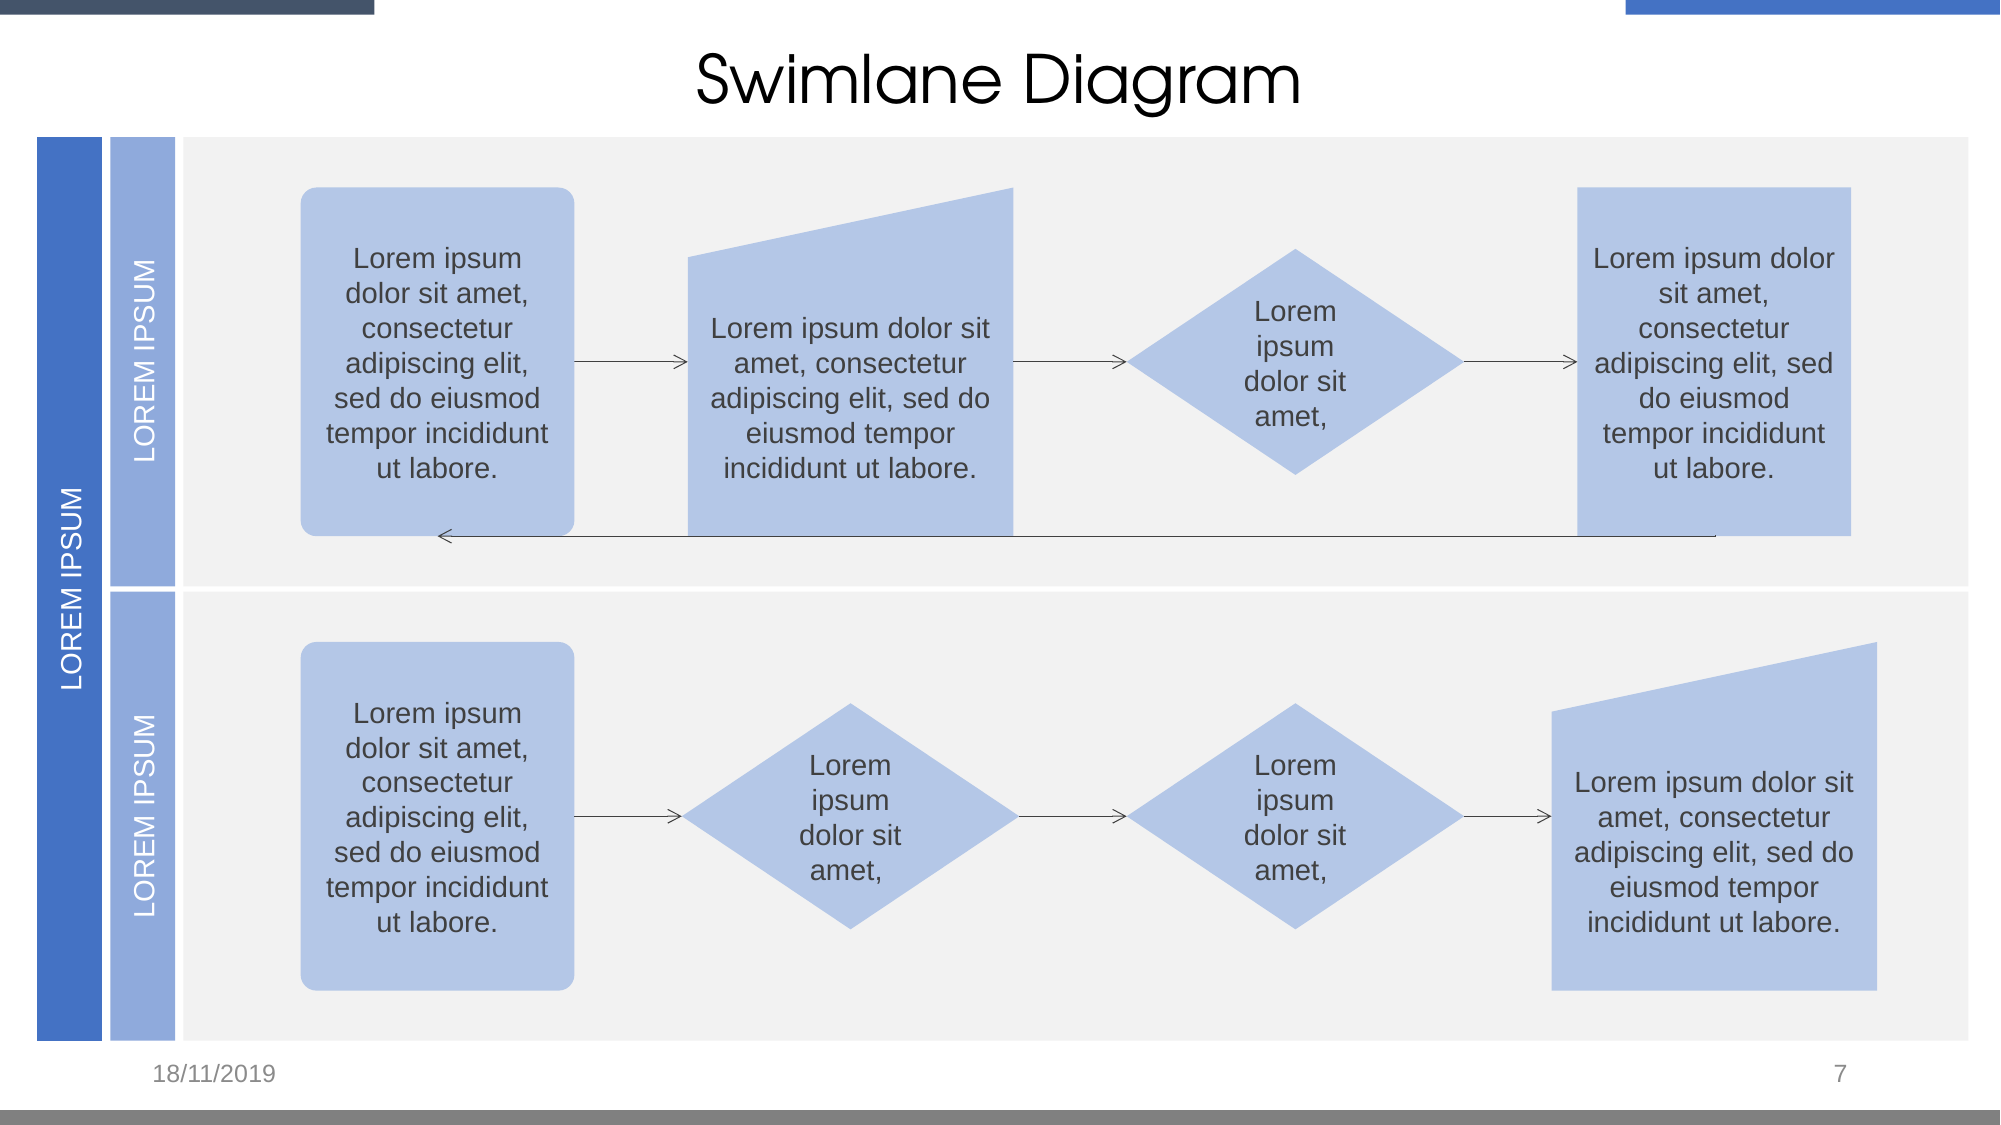

# Swimlane Diagram
LOREM IPSUM
LOREM IPSUM

Lorem ipsum dolor sit amet, consectetur adipiscing elit, sed do eiusmod tempor incididunt ut labore.
Lorem ipsum dolor sit amet, consectetur adipiscing elit, sed do eiusmod tempor incididunt ut labore.
Lorem ipsum dolor sit amet, consectetur adipiscing elit, sed do eiusmod tempor incididunt ut labore.
Lorem ipsum dolor sit amet,
LOREM IPSUM

Lorem ipsum dolor sit amet, consectetur adipiscing elit, sed do eiusmod tempor incididunt ut labore.
Lorem ipsum dolor sit amet, consectetur adipiscing elit, sed do eiusmod tempor incididunt ut labore.
Lorem ipsum dolor sit amet,
Lorem ipsum dolor sit amet,
18/11/2019
7